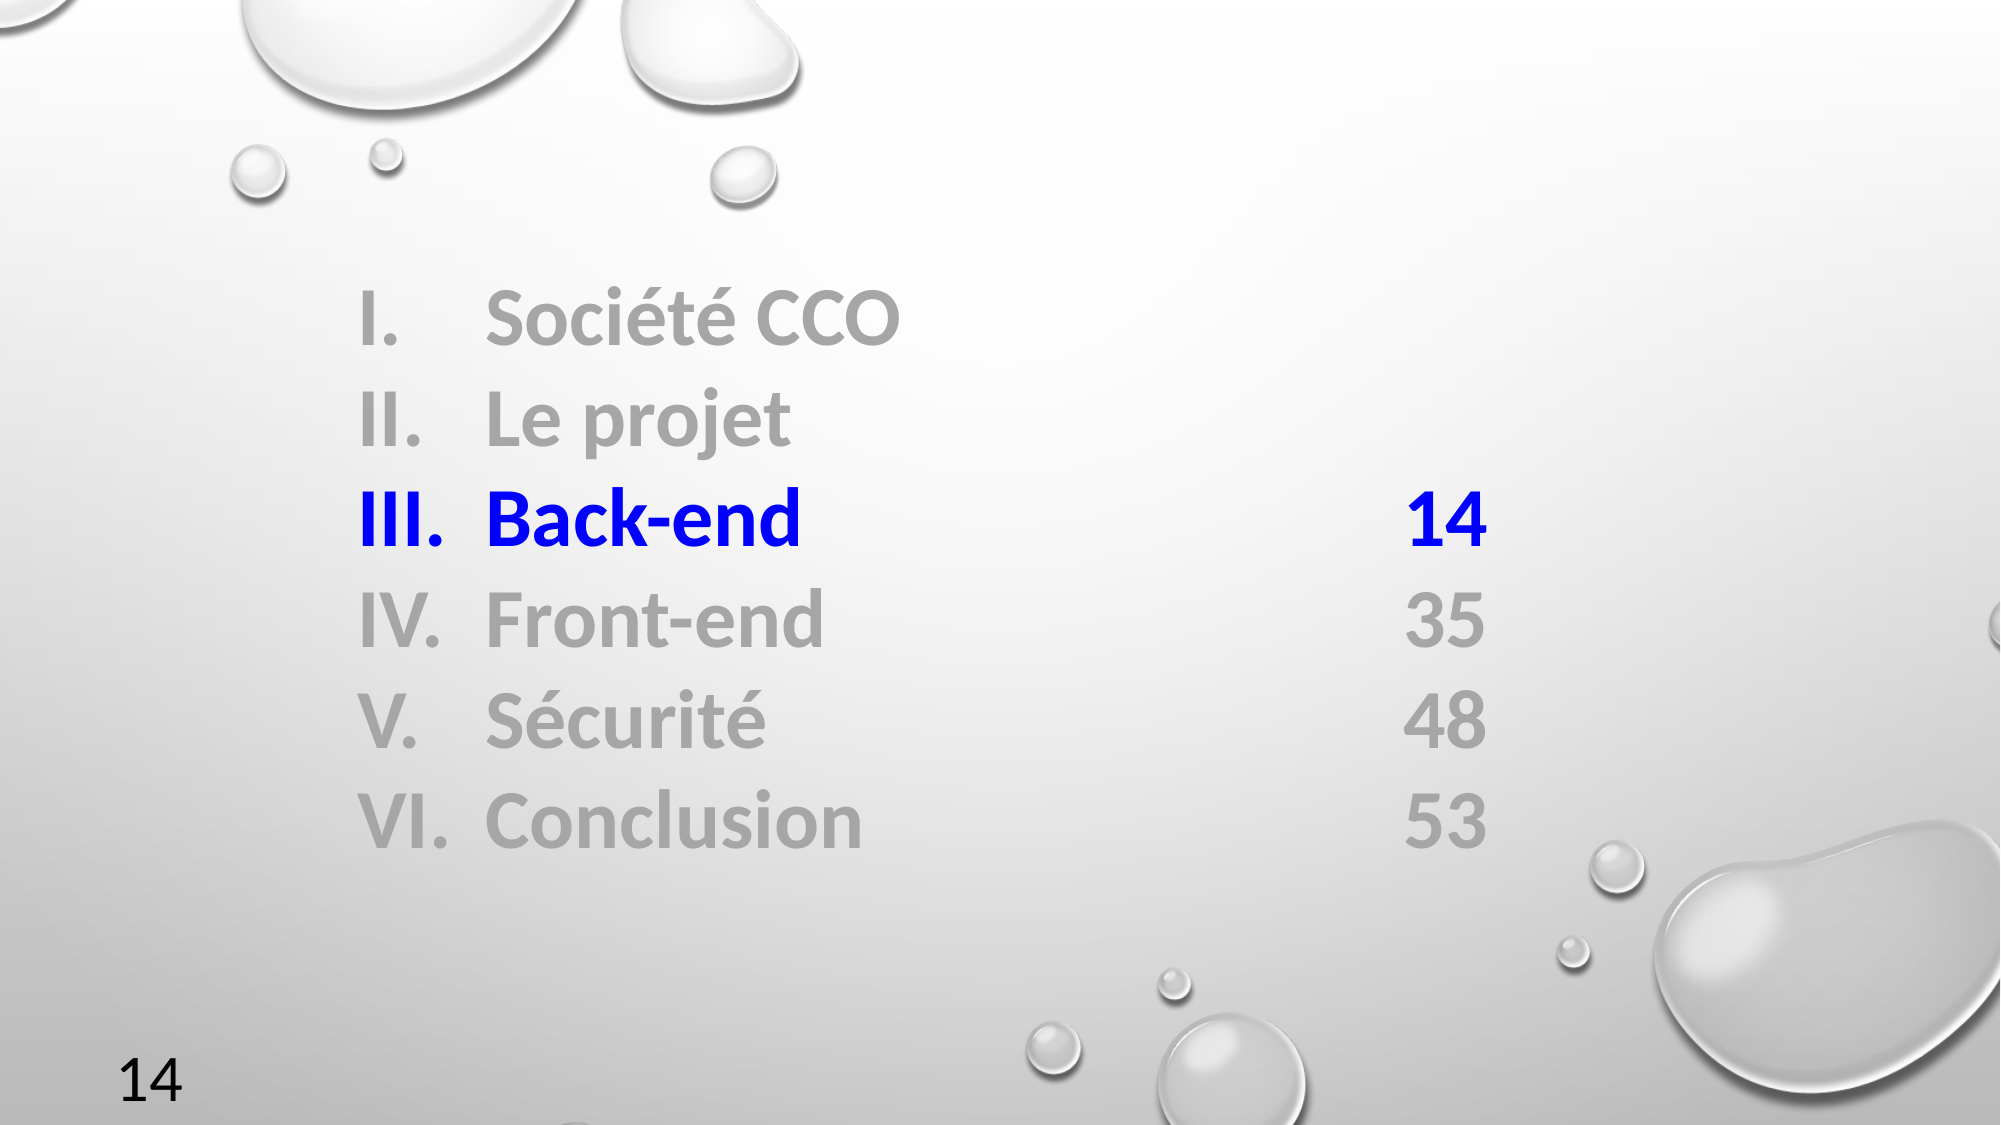

Société CCO
Le projet
Back-end
Front-end
Sécurité
Conclusion

14
35
48
53
14